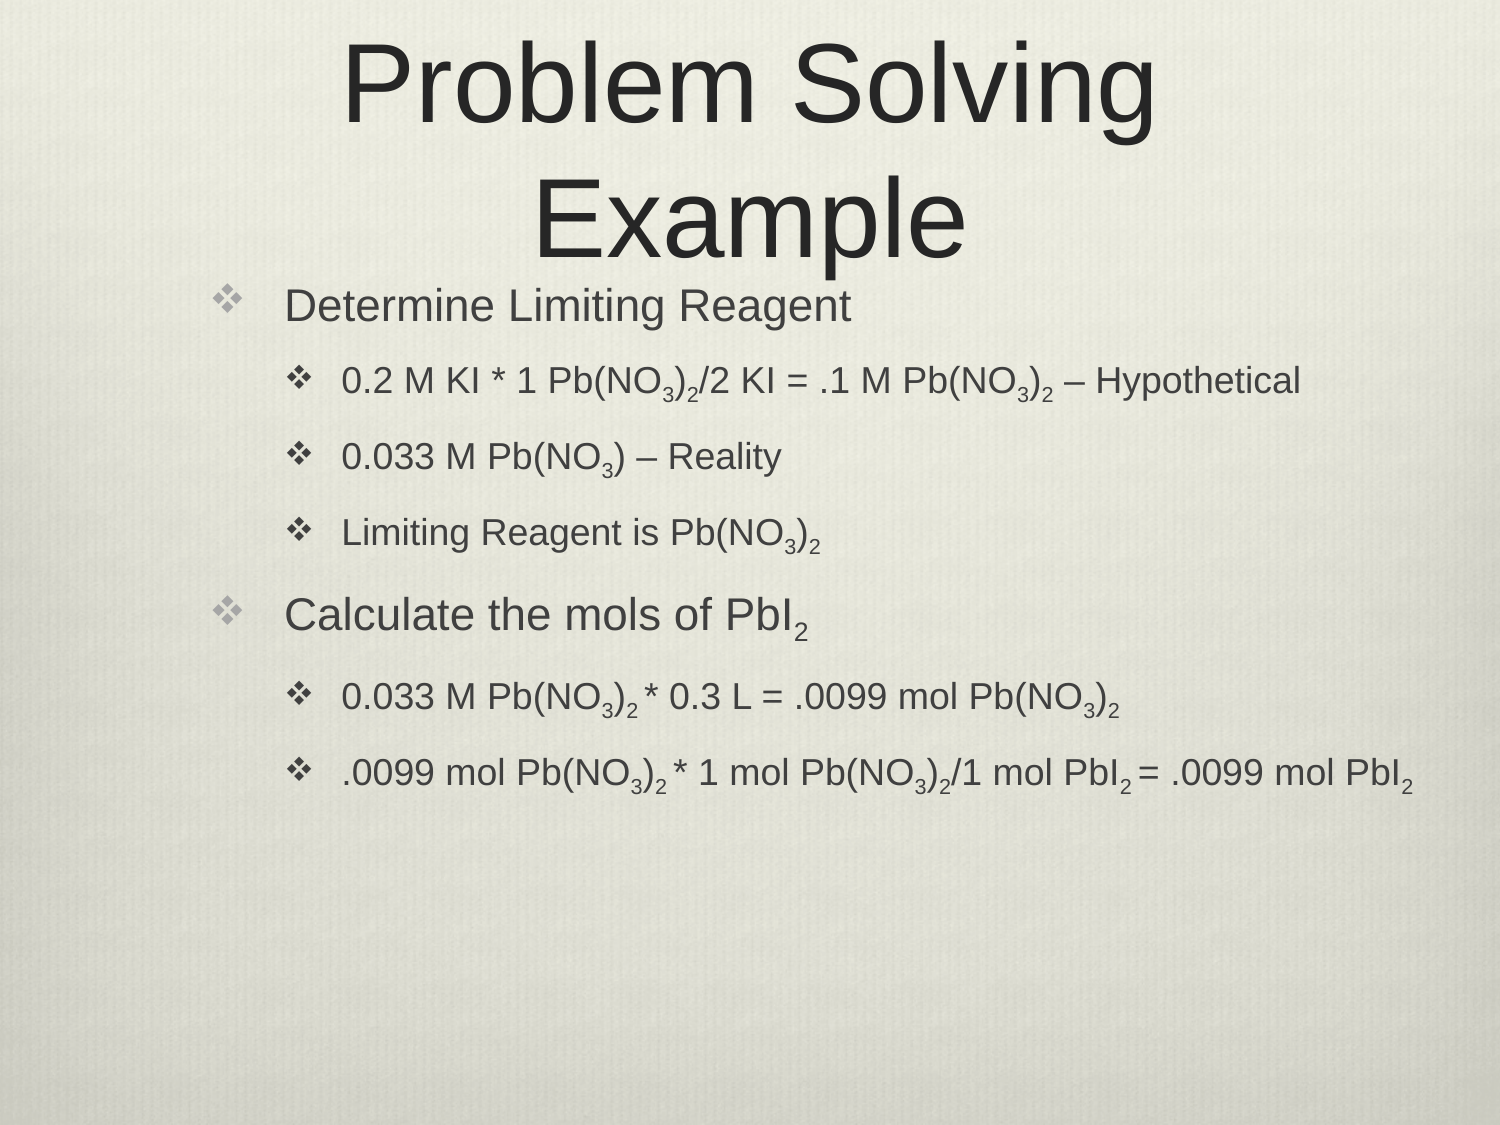

# Problem Solving Example
Determine Limiting Reagent
0.2 M KI * 1 Pb(NO3)2/2 KI = .1 M Pb(NO3)2 – Hypothetical
0.033 M Pb(NO3) – Reality
Limiting Reagent is Pb(NO3)2
Calculate the mols of PbI2
0.033 M Pb(NO3)2 * 0.3 L = .0099 mol Pb(NO3)2
.0099 mol Pb(NO3)2 * 1 mol Pb(NO3)2/1 mol PbI2 = .0099 mol PbI2